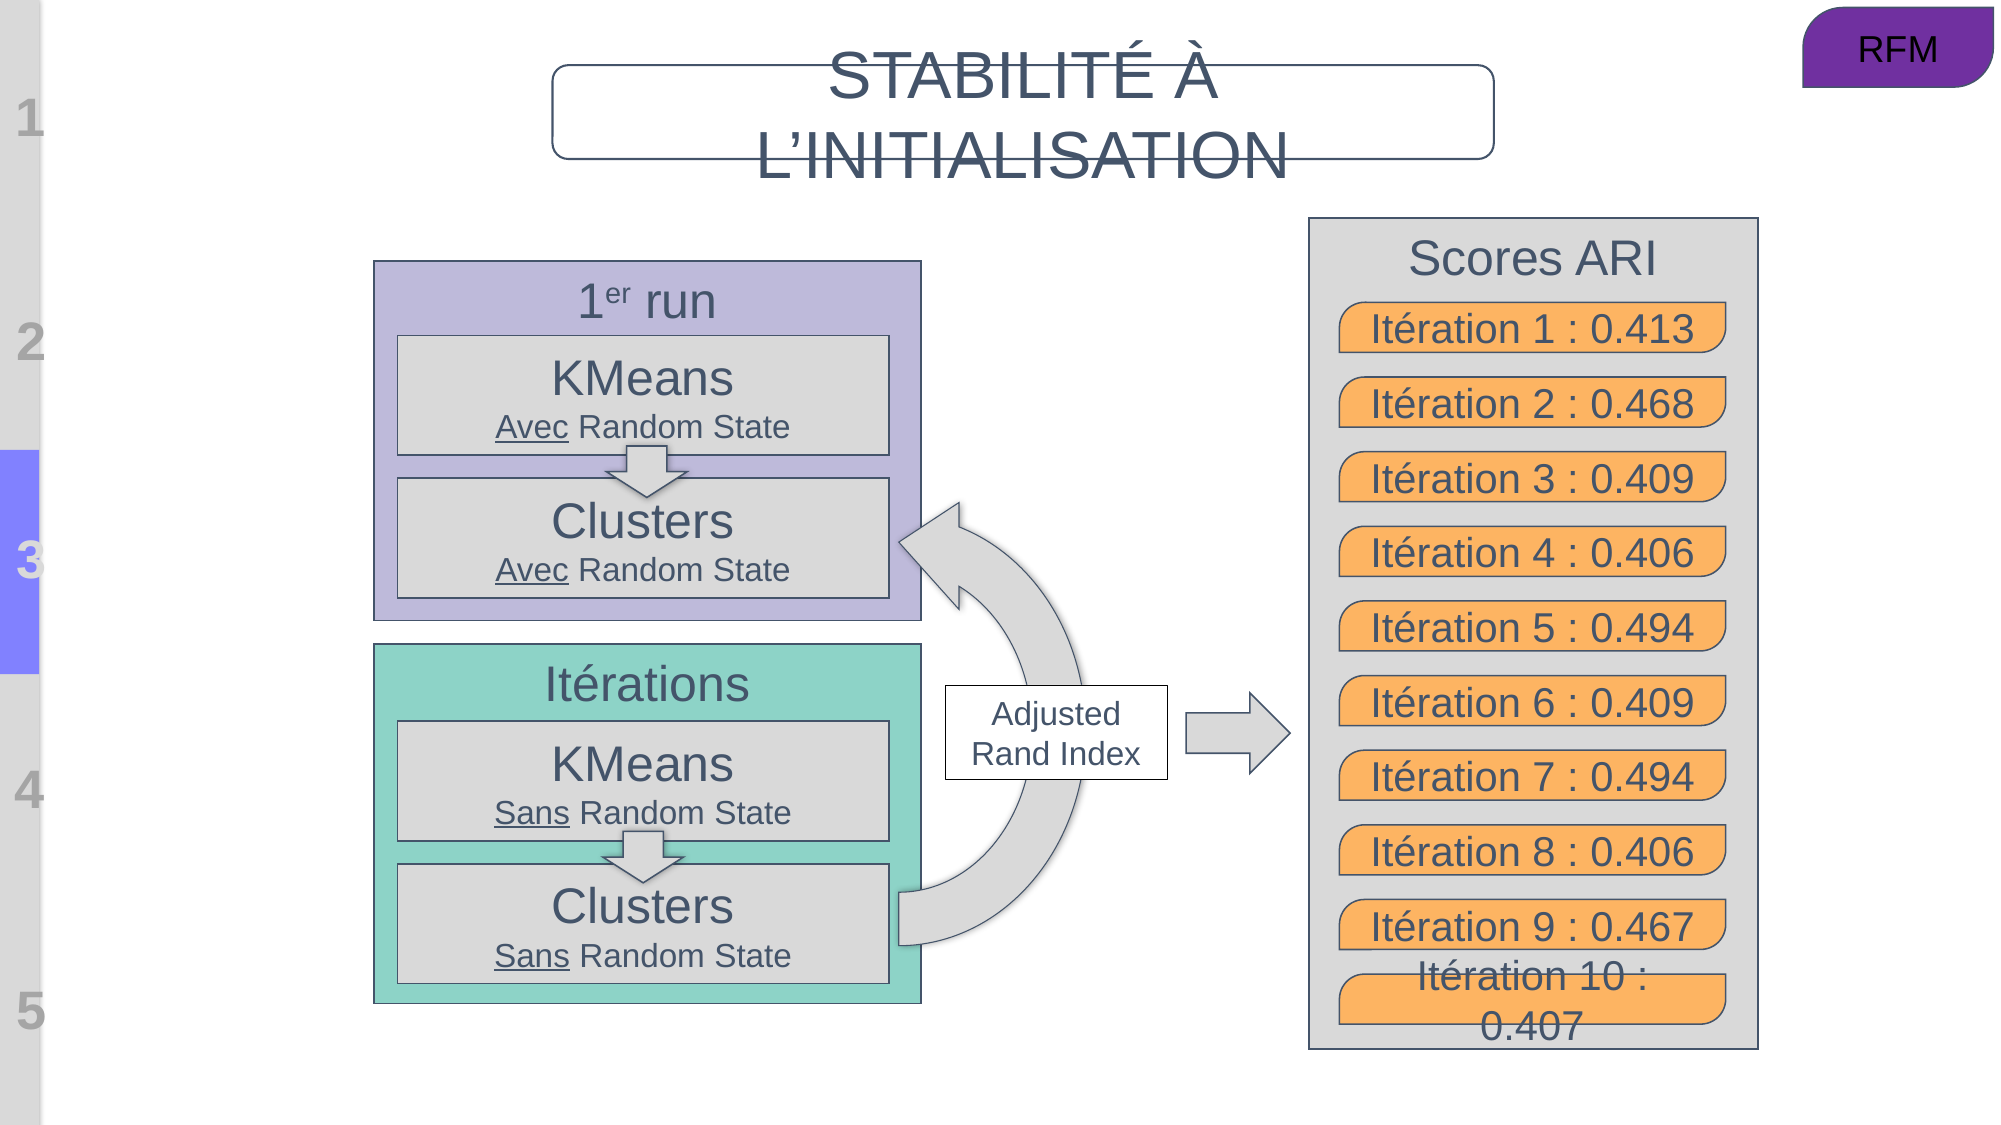

RFM
STABILITÉ À L’INITIALISATION
1
Scores ARI
1er run
2
Itération 1 : 0.413
KMeans
Avec Random State
Itération 2 : 0.468

Itération 3 : 0.409
Clusters
Avec Random State

3
Itération 4 : 0.406
Itération 5 : 0.494
Itérations
Itération 6 : 0.409
Adjusted Rand Index

KMeans
Sans Random State
4
Itération 7 : 0.494

Itération 8 : 0.406
Clusters
Sans Random State
Itération 9 : 0.467
5
Itération 10 : 0.407